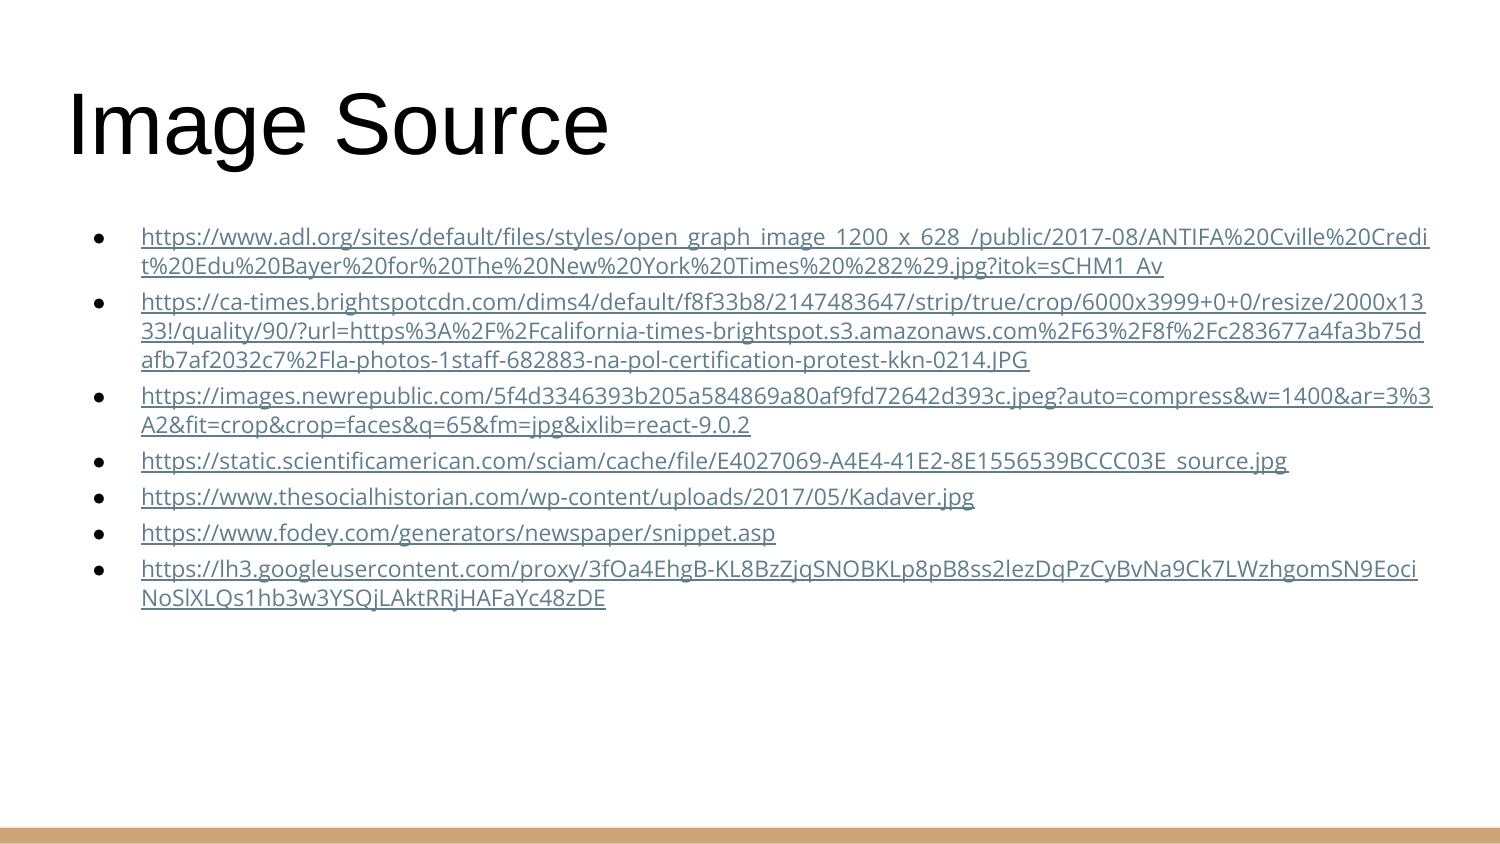

# Image Source
https://www.adl.org/sites/default/files/styles/open_graph_image_1200_x_628_/public/2017-08/ANTIFA%20Cville%20Credit%20Edu%20Bayer%20for%20The%20New%20York%20Times%20%282%29.jpg?itok=sCHM1_Av
https://ca-times.brightspotcdn.com/dims4/default/f8f33b8/2147483647/strip/true/crop/6000x3999+0+0/resize/2000x1333!/quality/90/?url=https%3A%2F%2Fcalifornia-times-brightspot.s3.amazonaws.com%2F63%2F8f%2Fc283677a4fa3b75dafb7af2032c7%2Fla-photos-1staff-682883-na-pol-certification-protest-kkn-0214.JPG
https://images.newrepublic.com/5f4d3346393b205a584869a80af9fd72642d393c.jpeg?auto=compress&w=1400&ar=3%3A2&fit=crop&crop=faces&q=65&fm=jpg&ixlib=react-9.0.2
https://static.scientificamerican.com/sciam/cache/file/E4027069-A4E4-41E2-8E1556539BCCC03E_source.jpg
https://www.thesocialhistorian.com/wp-content/uploads/2017/05/Kadaver.jpg
https://www.fodey.com/generators/newspaper/snippet.asp
https://lh3.googleusercontent.com/proxy/3fOa4EhgB-KL8BzZjqSNOBKLp8pB8ss2lezDqPzCyBvNa9Ck7LWzhgomSN9EociNoSlXLQs1hb3w3YSQjLAktRRjHAFaYc48zDE